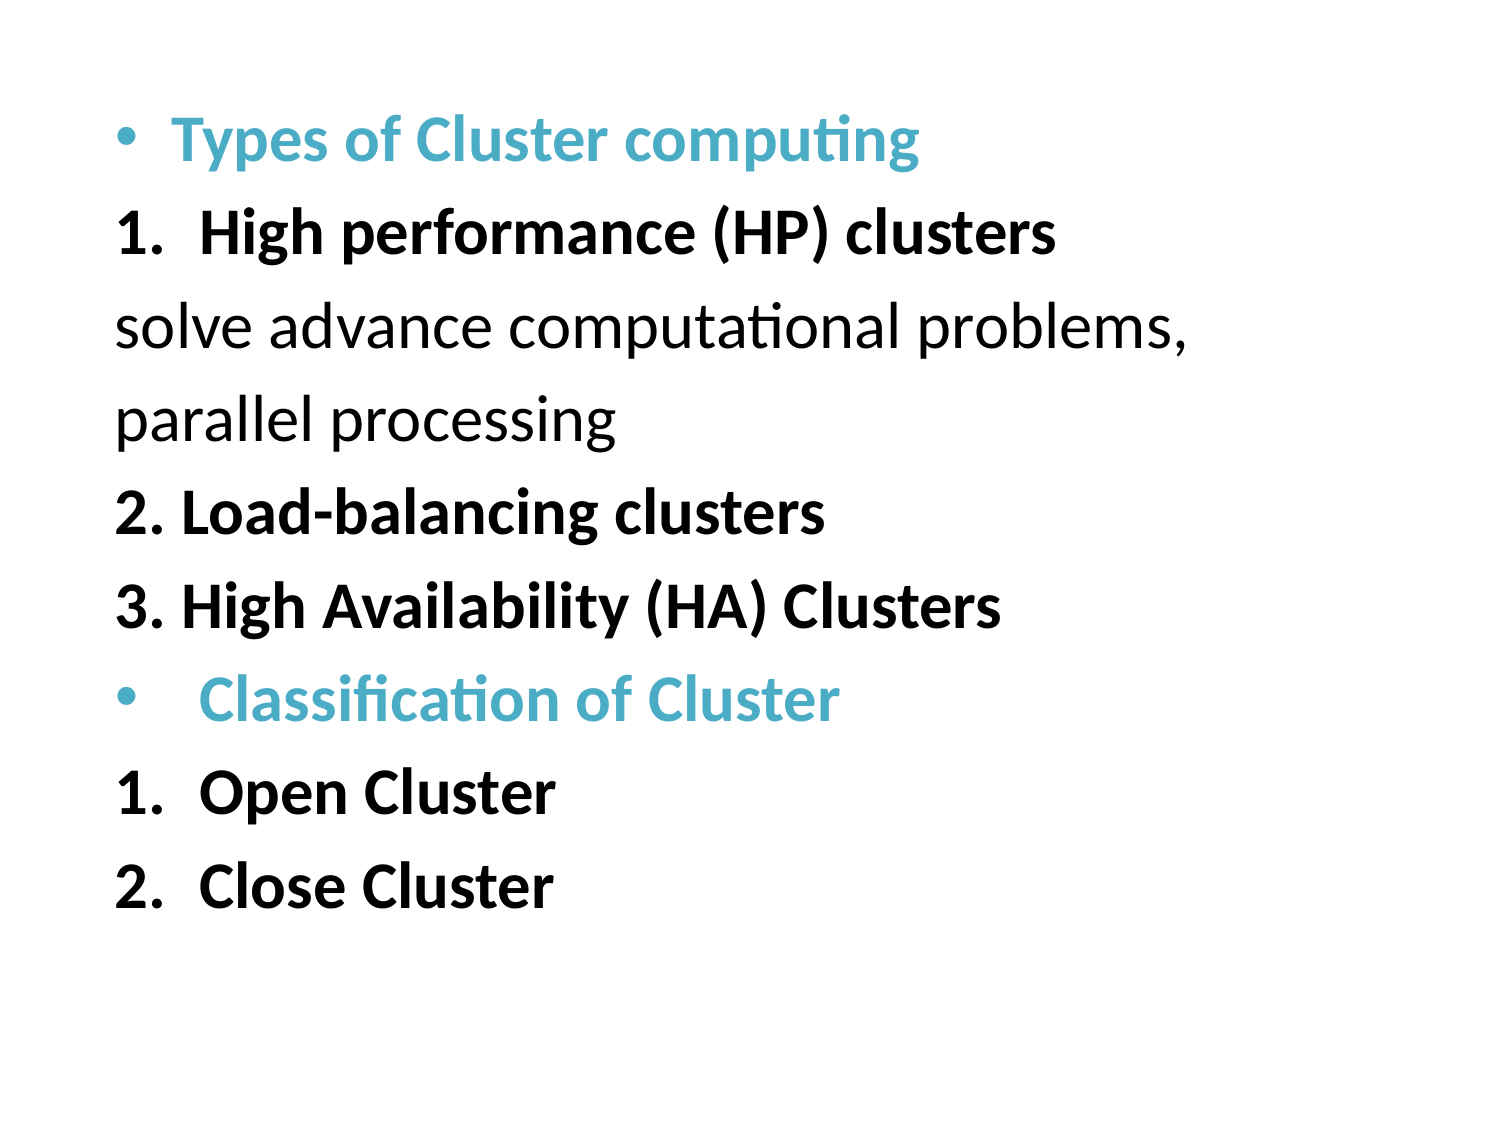

Types of Cluster computing
High performance (HP) clusters
solve advance computational problems,
parallel processing
2. Load-balancing clusters
3. High Availability (HA) Clusters
Classification of Cluster
Open Cluster
Close Cluster